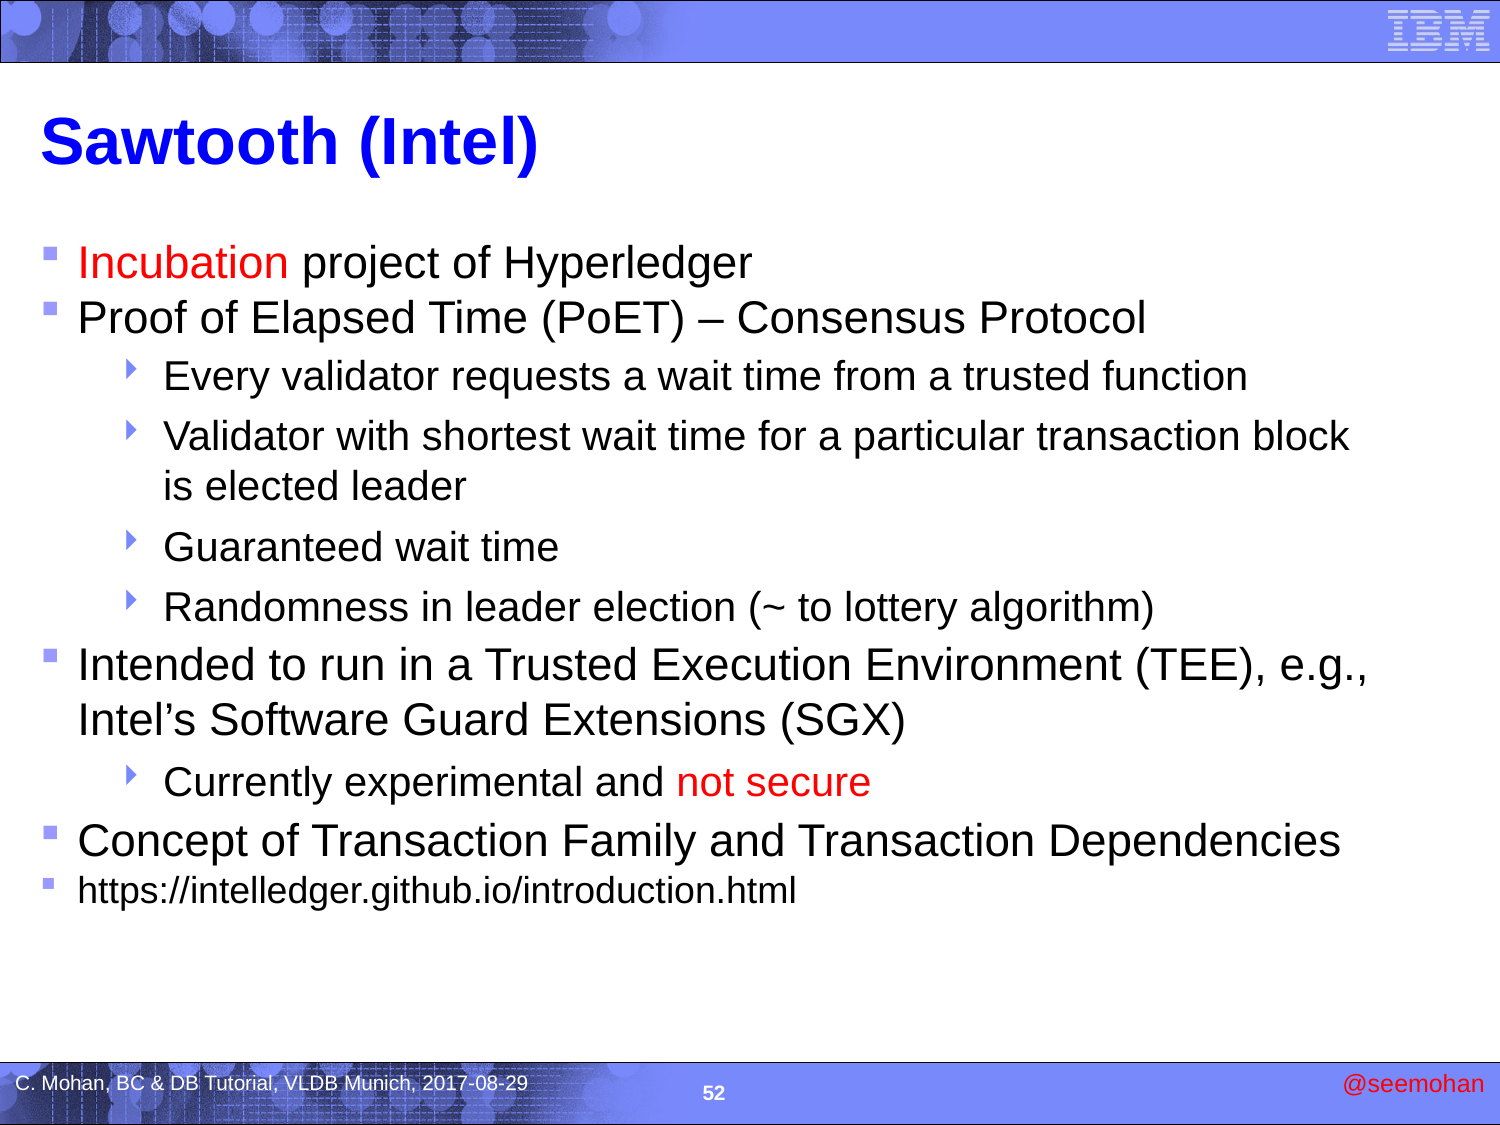

# Sawtooth (Intel)
Incubation project of Hyperledger
Proof of Elapsed Time (PoET) – Consensus Protocol
Every validator requests a wait time from a trusted function
Validator with shortest wait time for a particular transaction block is elected leader
Guaranteed wait time
Randomness in leader election (~ to lottery algorithm)
Intended to run in a Trusted Execution Environment (TEE), e.g., Intel’s Software Guard Extensions (SGX)
Currently experimental and not secure
Concept of Transaction Family and Transaction Dependencies
https://intelledger.github.io/introduction.html
52